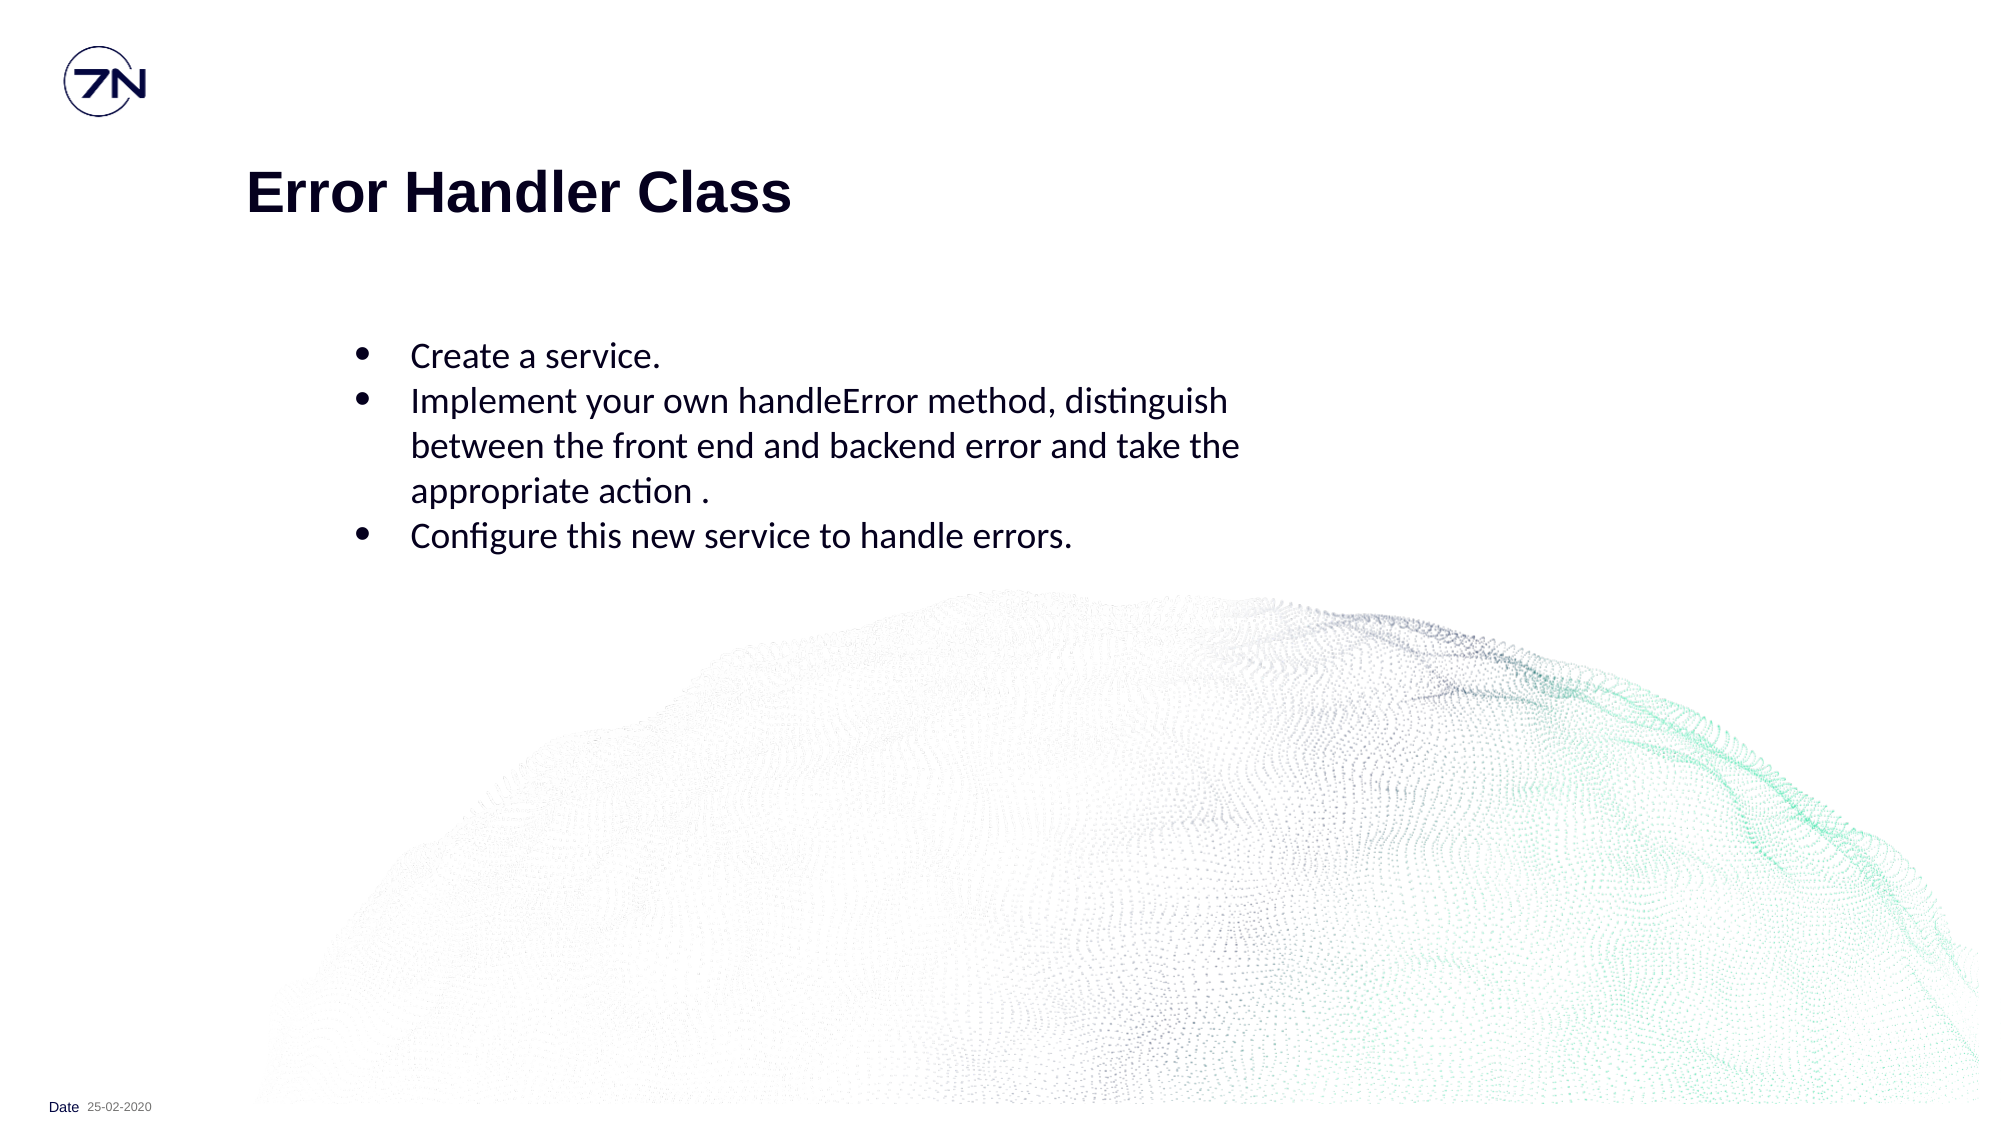

Error Handler Class

Create a service.
Implement your own handleError method, distinguish between the front end and backend error and take the appropriate action .
Configure this new service to handle errors.